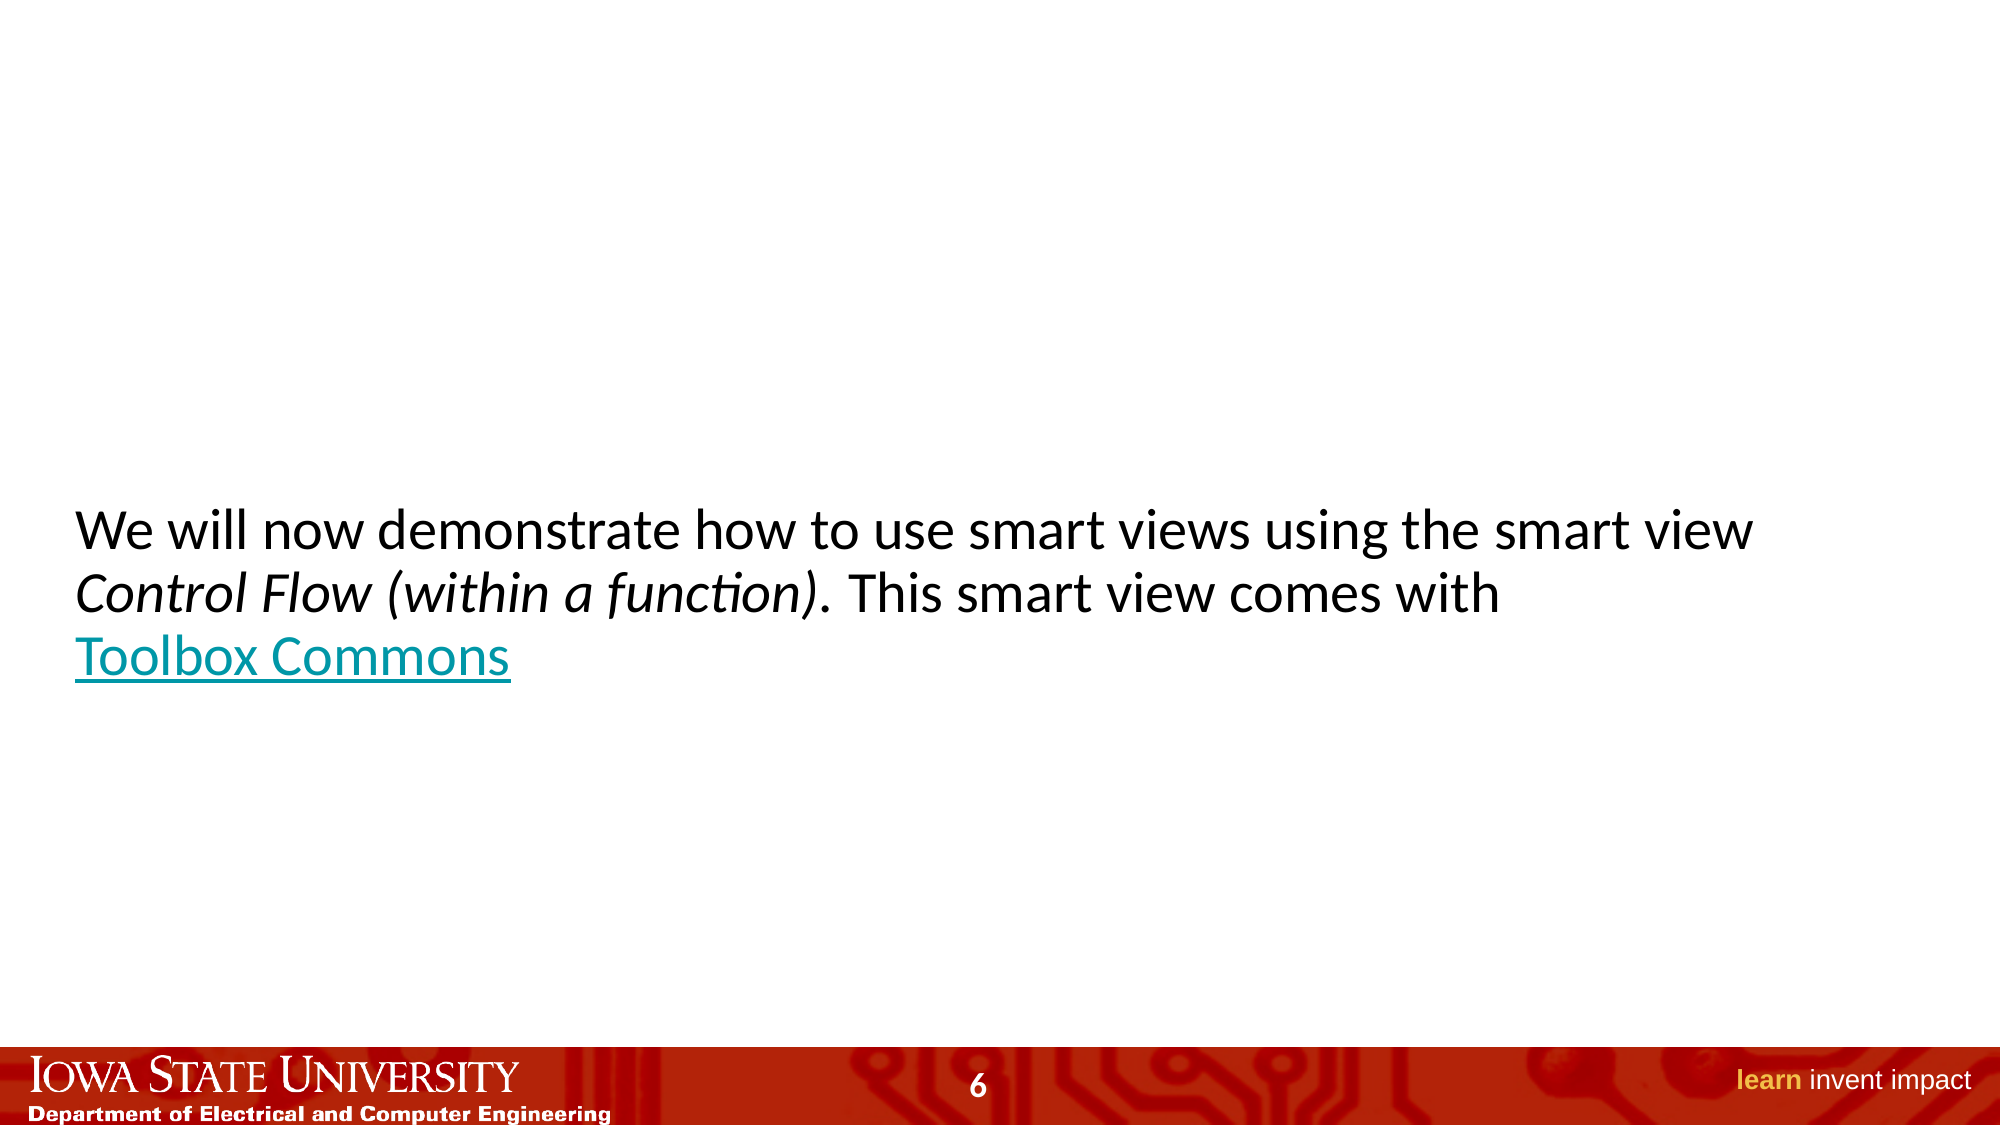

We will now demonstrate how to use smart views using the smart view Control Flow (within a function). This smart view comes with Toolbox Commons
6